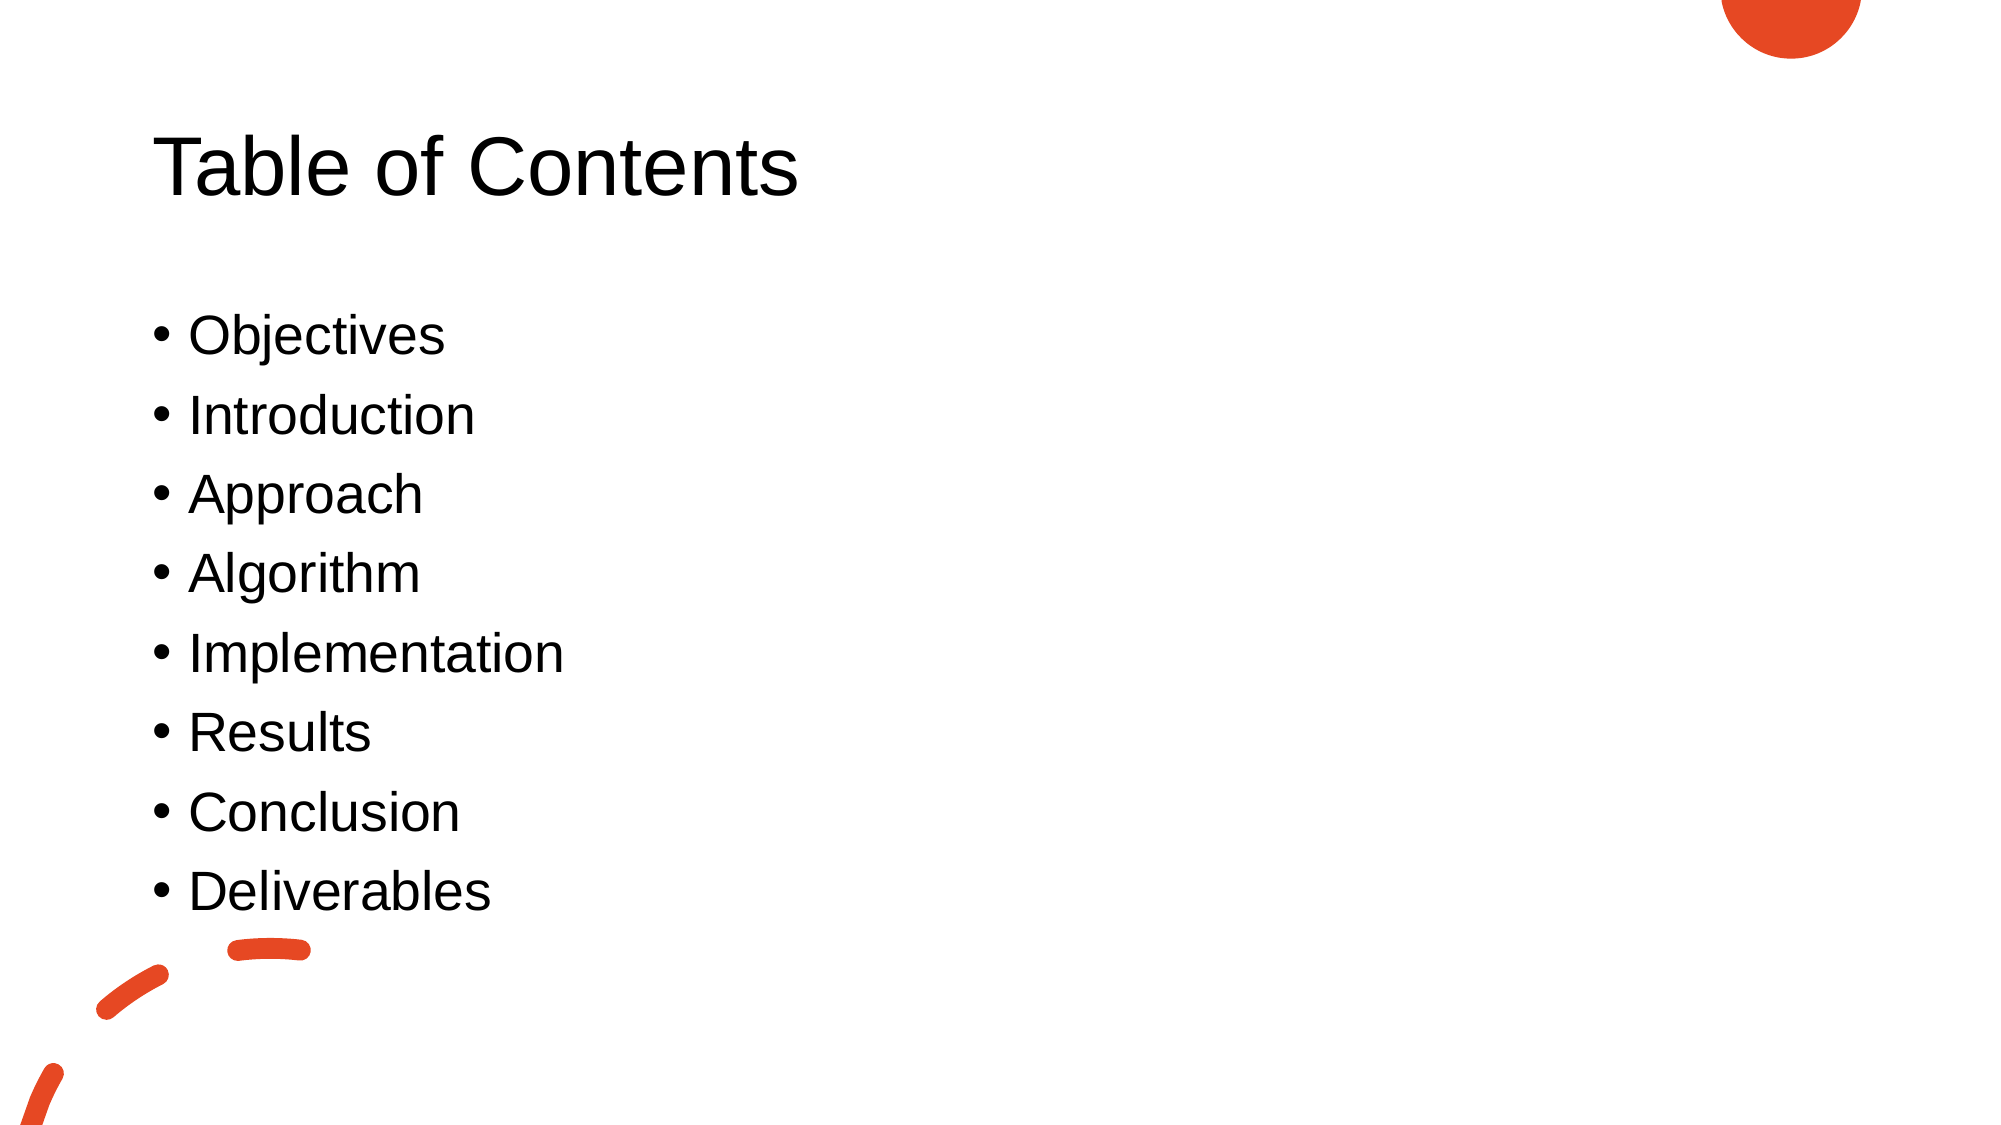

# Table of Contents
Objectives
Introduction
Approach
Algorithm
Implementation
Results
Conclusion
Deliverables